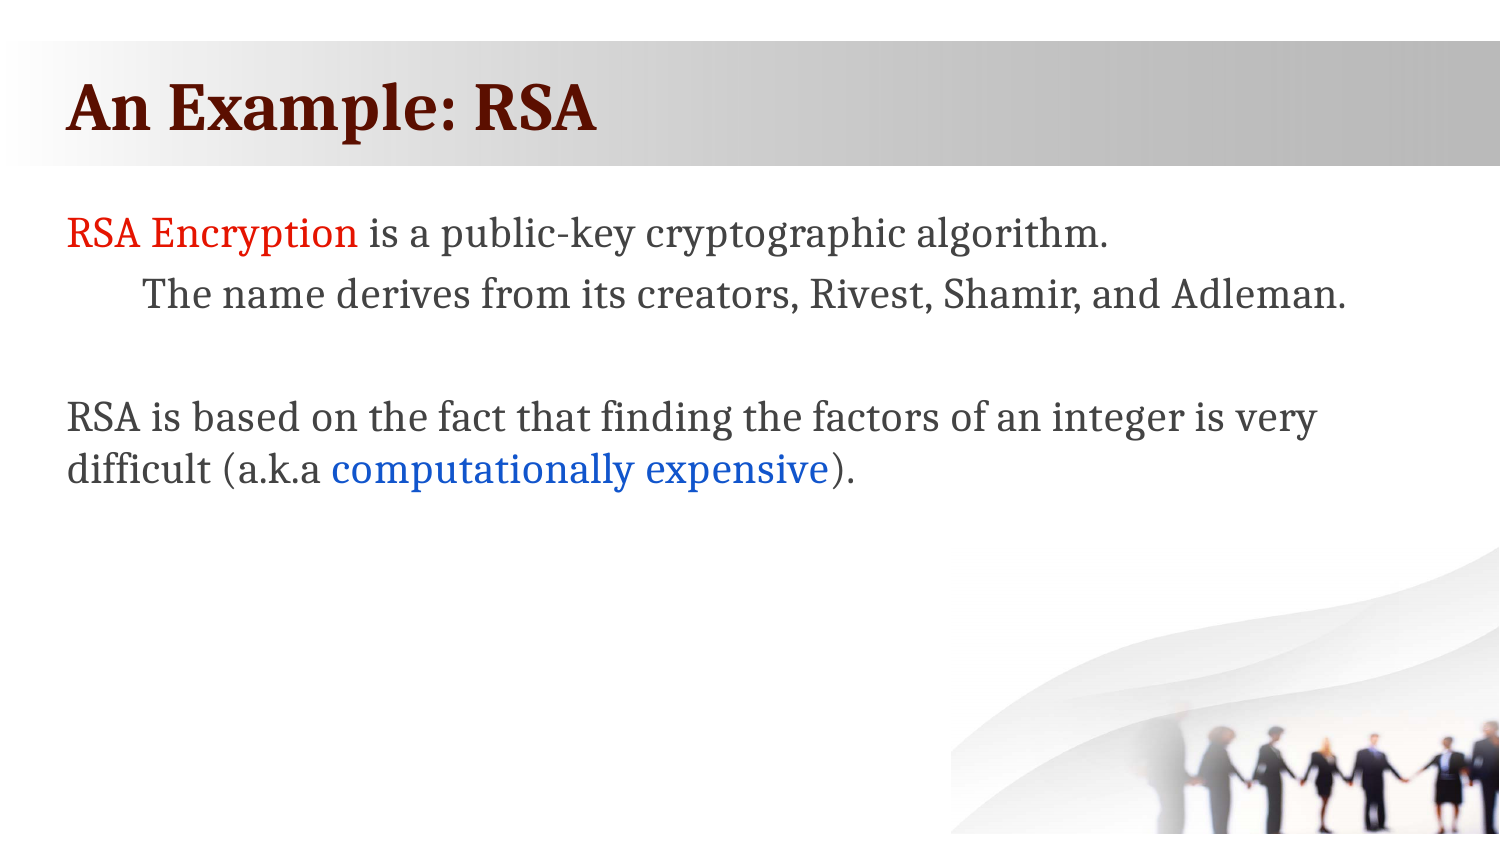

# An Example: RSA
RSA Encryption is a public-key cryptographic algorithm.
The name derives from its creators, Rivest, Shamir, and Adleman.

RSA is based on the fact that finding the factors of an integer is very difficult (a.k.a computationally expensive).